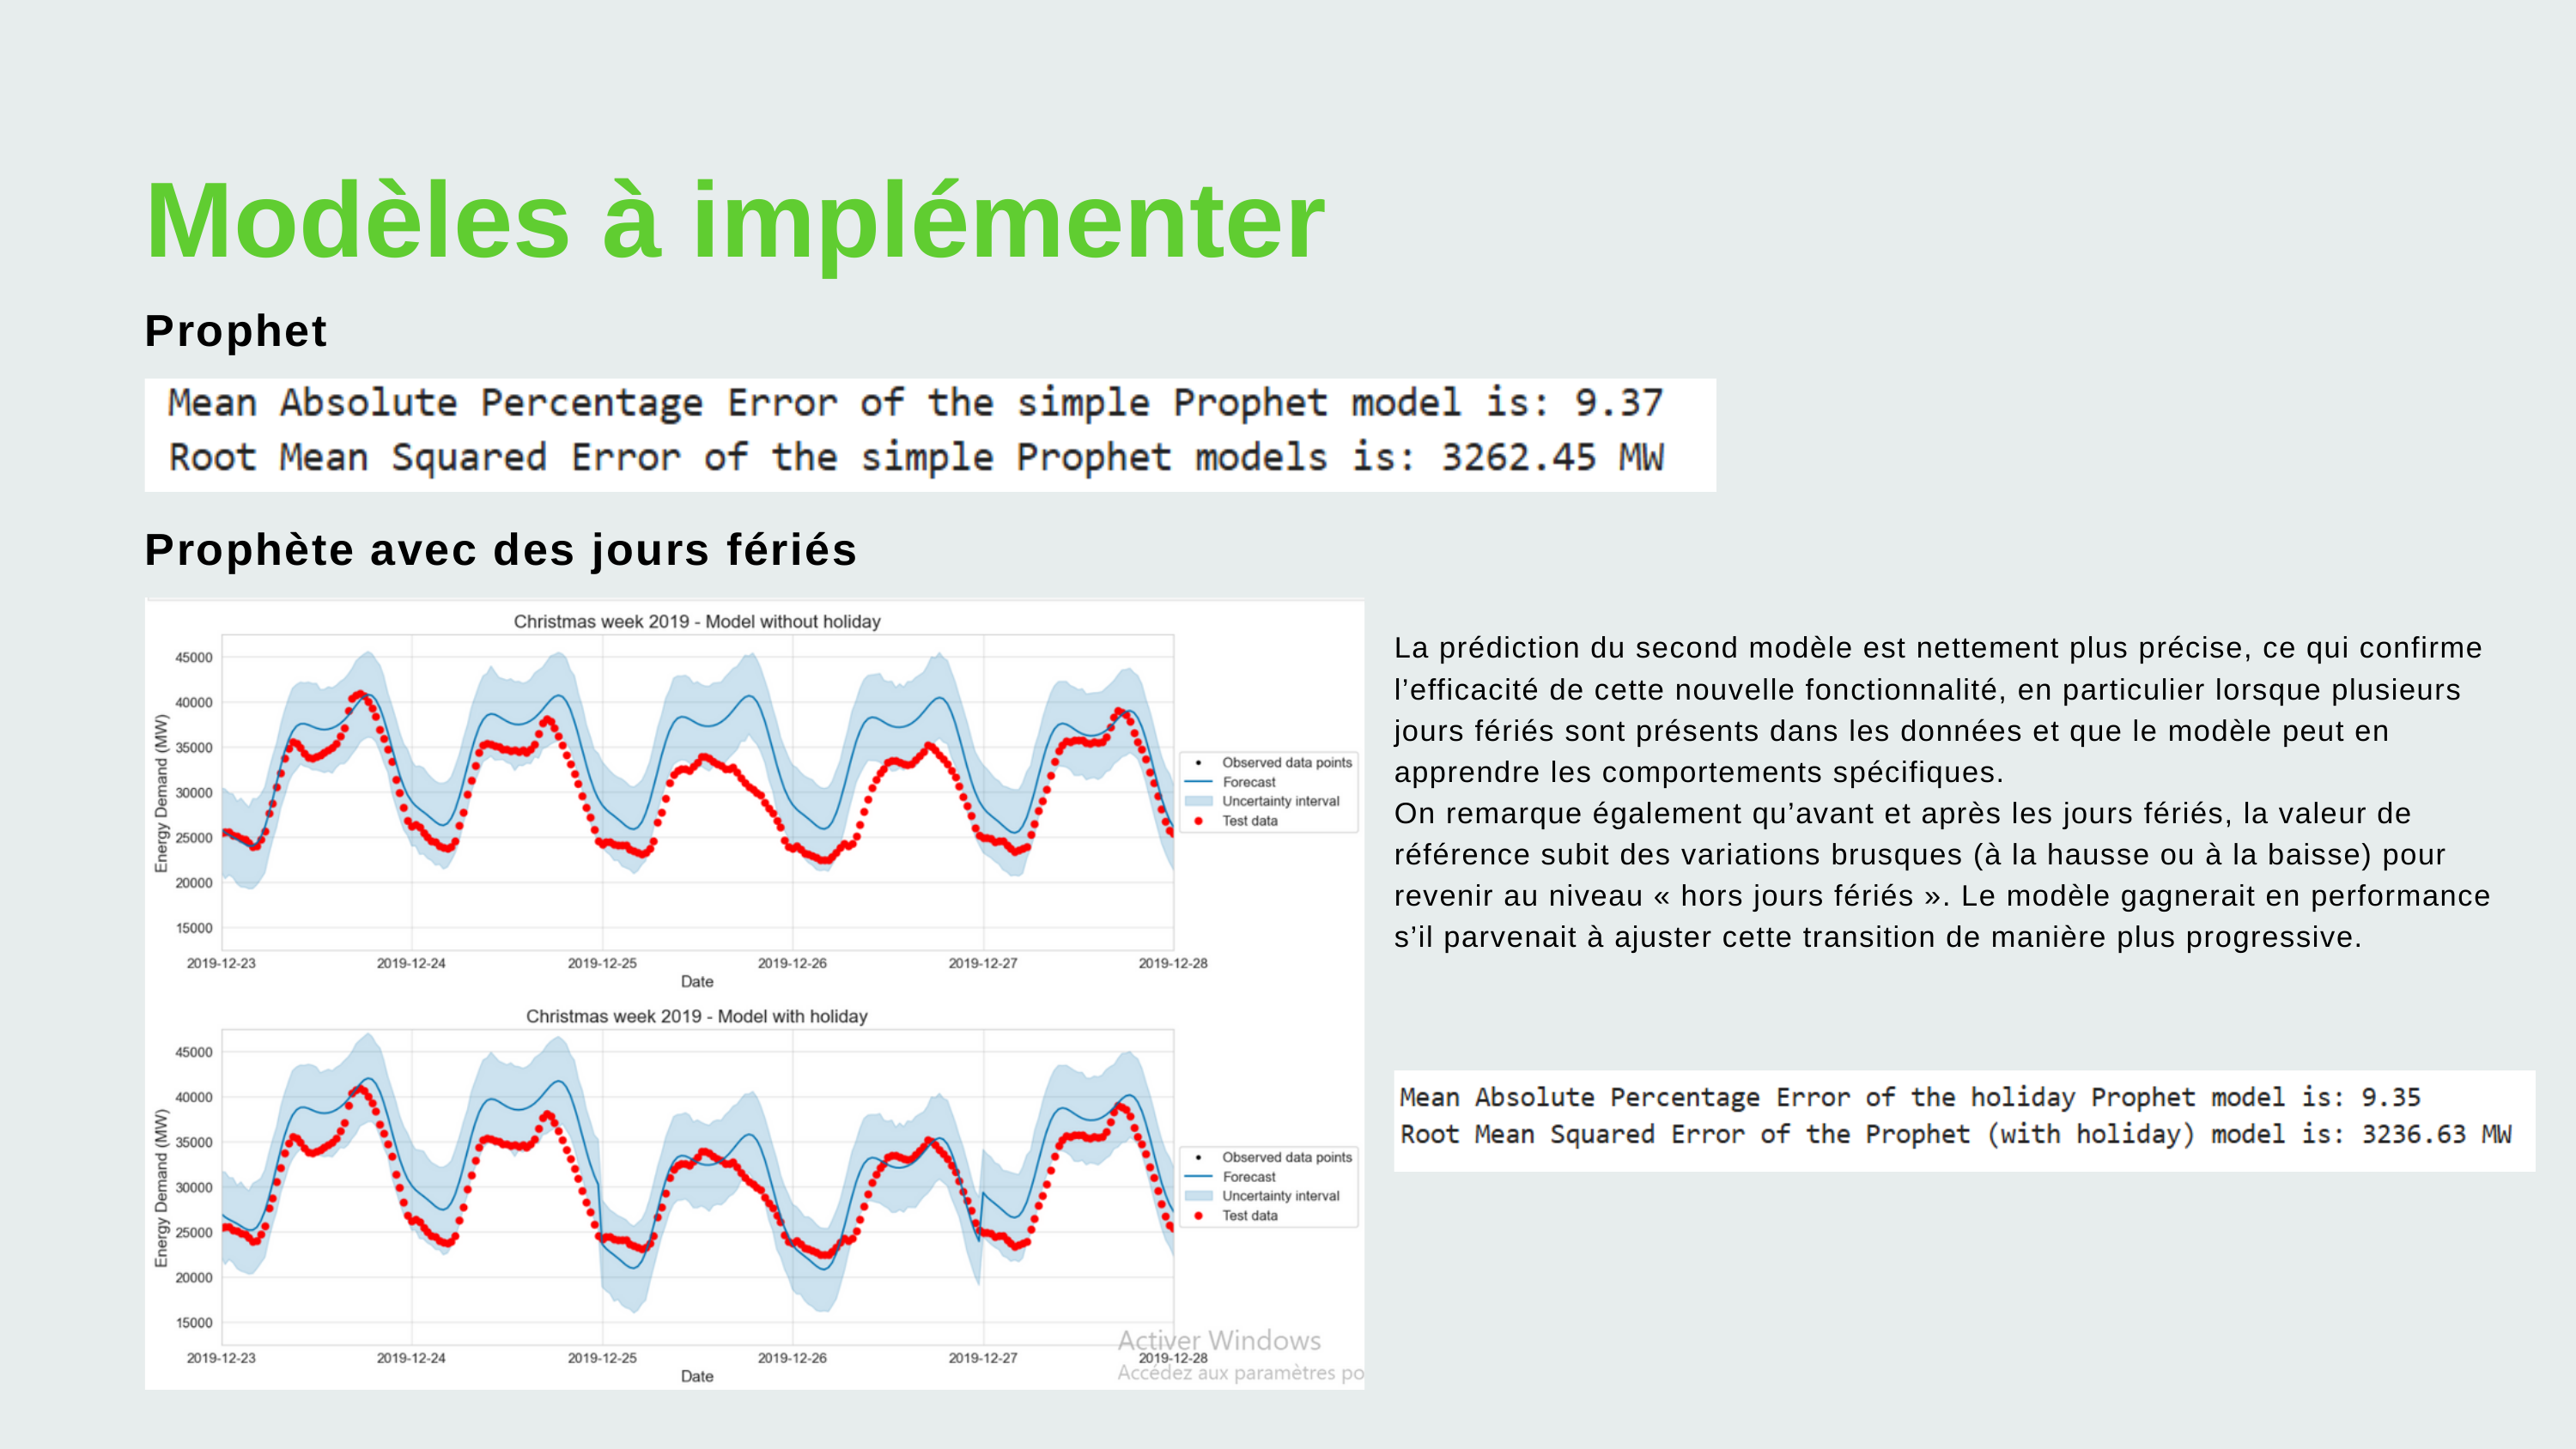

Modèles à implémenter
Prophet

Prophète avec des jours fériés

La prédiction du second modèle est nettement plus précise, ce qui confirme l’efficacité de cette nouvelle fonctionnalité, en particulier lorsque plusieurs jours fériés sont présents dans les données et que le modèle peut en apprendre les comportements spécifiques.
On remarque également qu’avant et après les jours fériés, la valeur de référence subit des variations brusques (à la hausse ou à la baisse) pour revenir au niveau « hors jours fériés ». Le modèle gagnerait en performance s’il parvenait à ajuster cette transition de manière plus progressive.